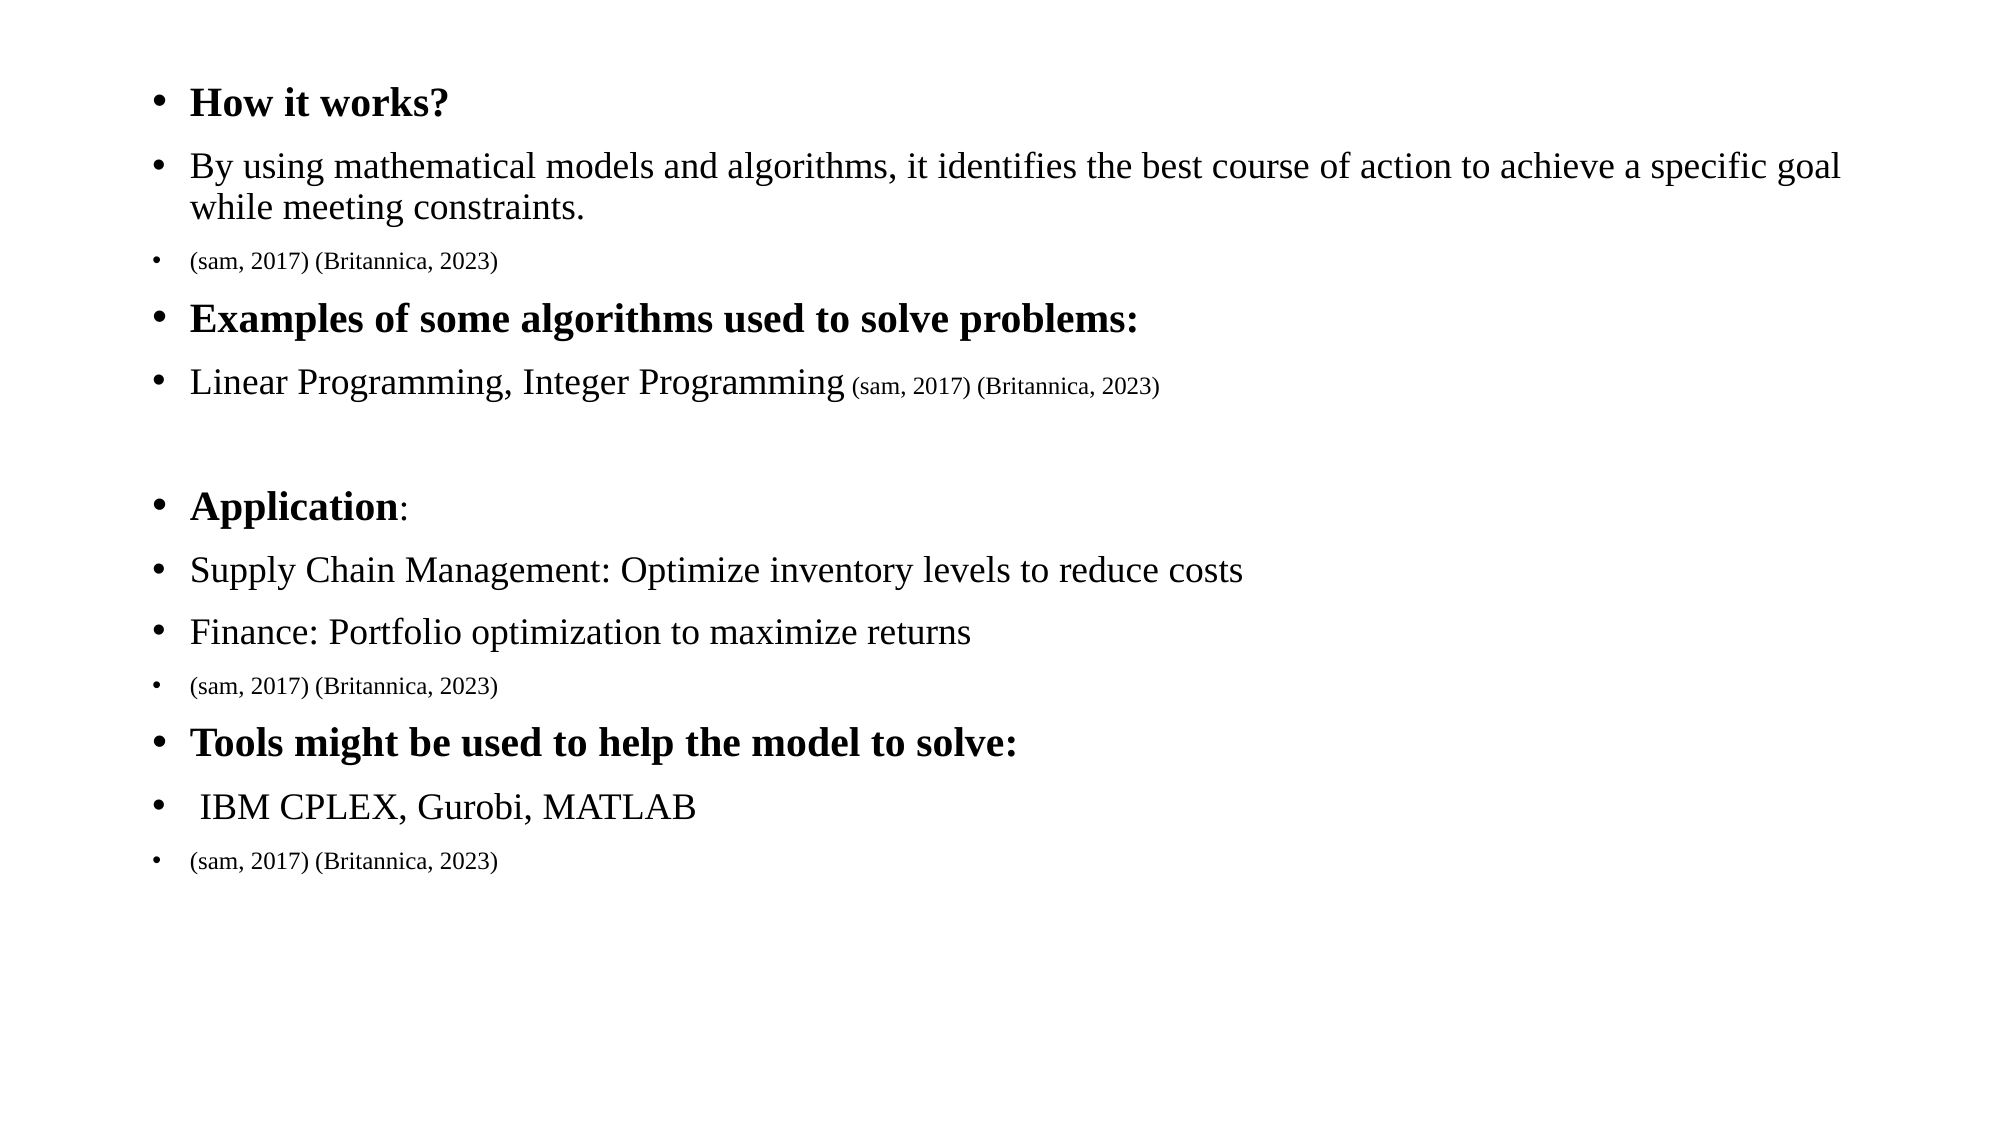

How it works?
By using mathematical models and algorithms, it identifies the best course of action to achieve a specific goal while meeting constraints.
(sam, 2017) (Britannica, 2023)
Examples of some algorithms used to solve problems:
Linear Programming, Integer Programming (sam, 2017) (Britannica, 2023)

Application:
Supply Chain Management: Optimize inventory levels to reduce costs
Finance: Portfolio optimization to maximize returns
(sam, 2017) (Britannica, 2023)
Tools might be used to help the model to solve:
 IBM CPLEX, Gurobi, MATLAB
(sam, 2017) (Britannica, 2023)